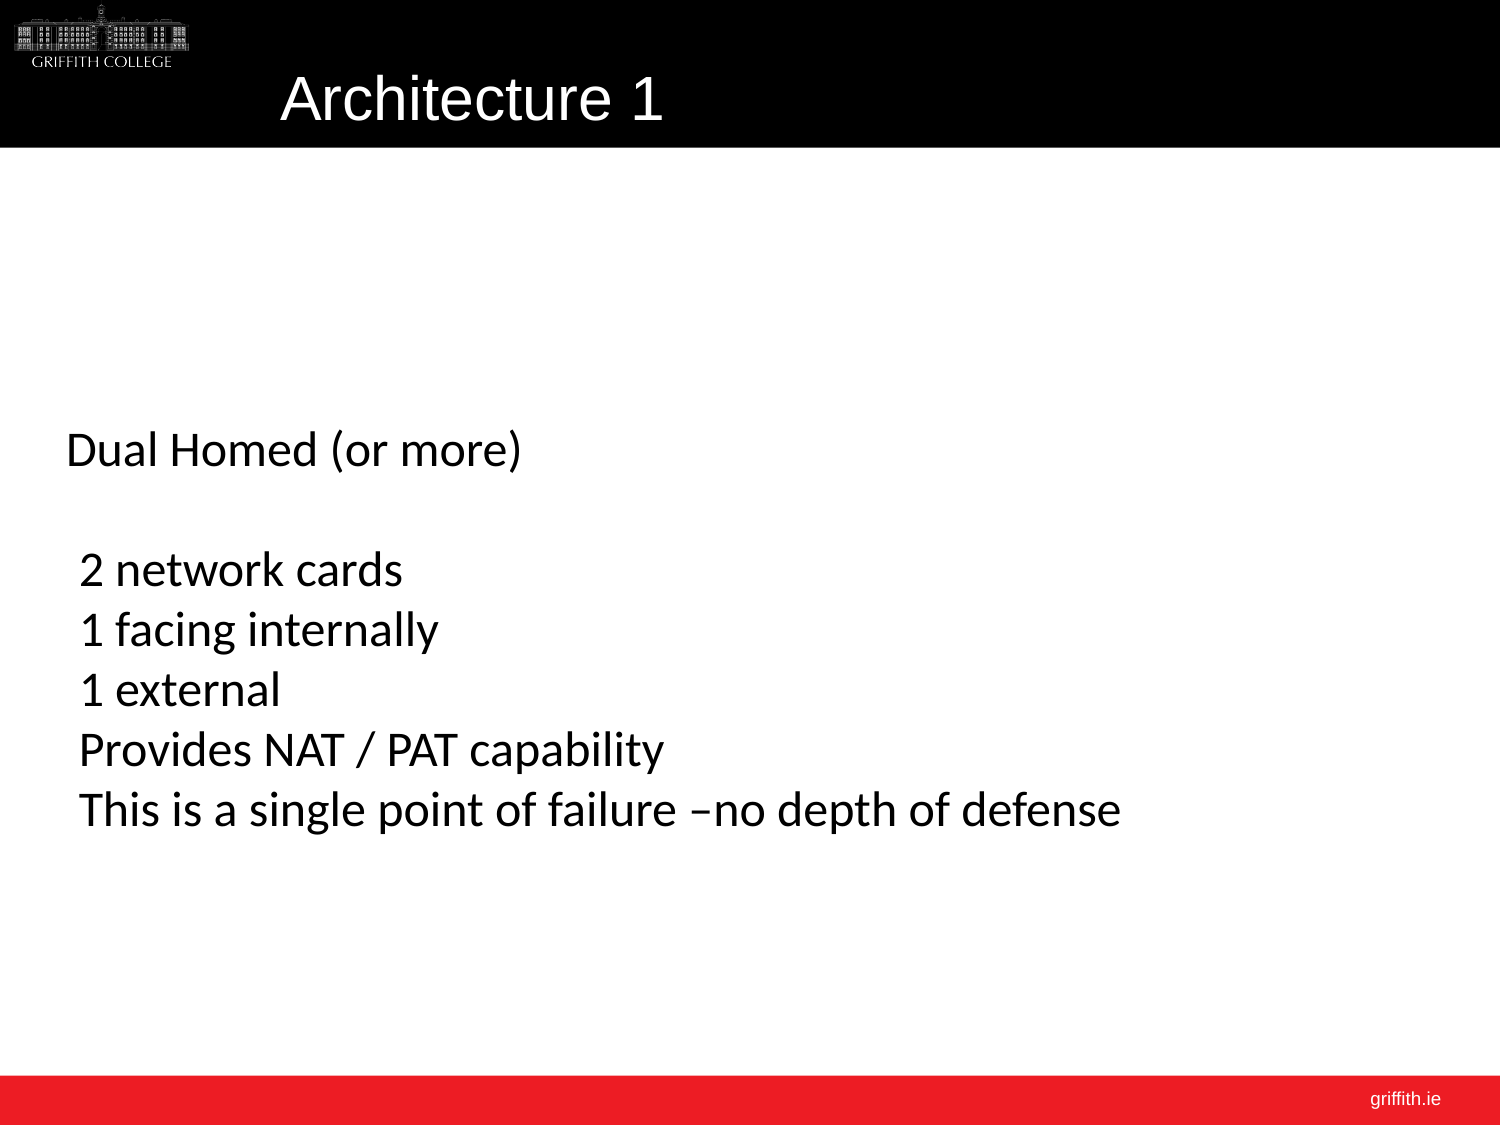

# Architecture 1
Dual Homed (or more)

2 network cards
1 facing internally
1 external
Provides NAT / PAT capability
This is a single point of failure –no depth of defense